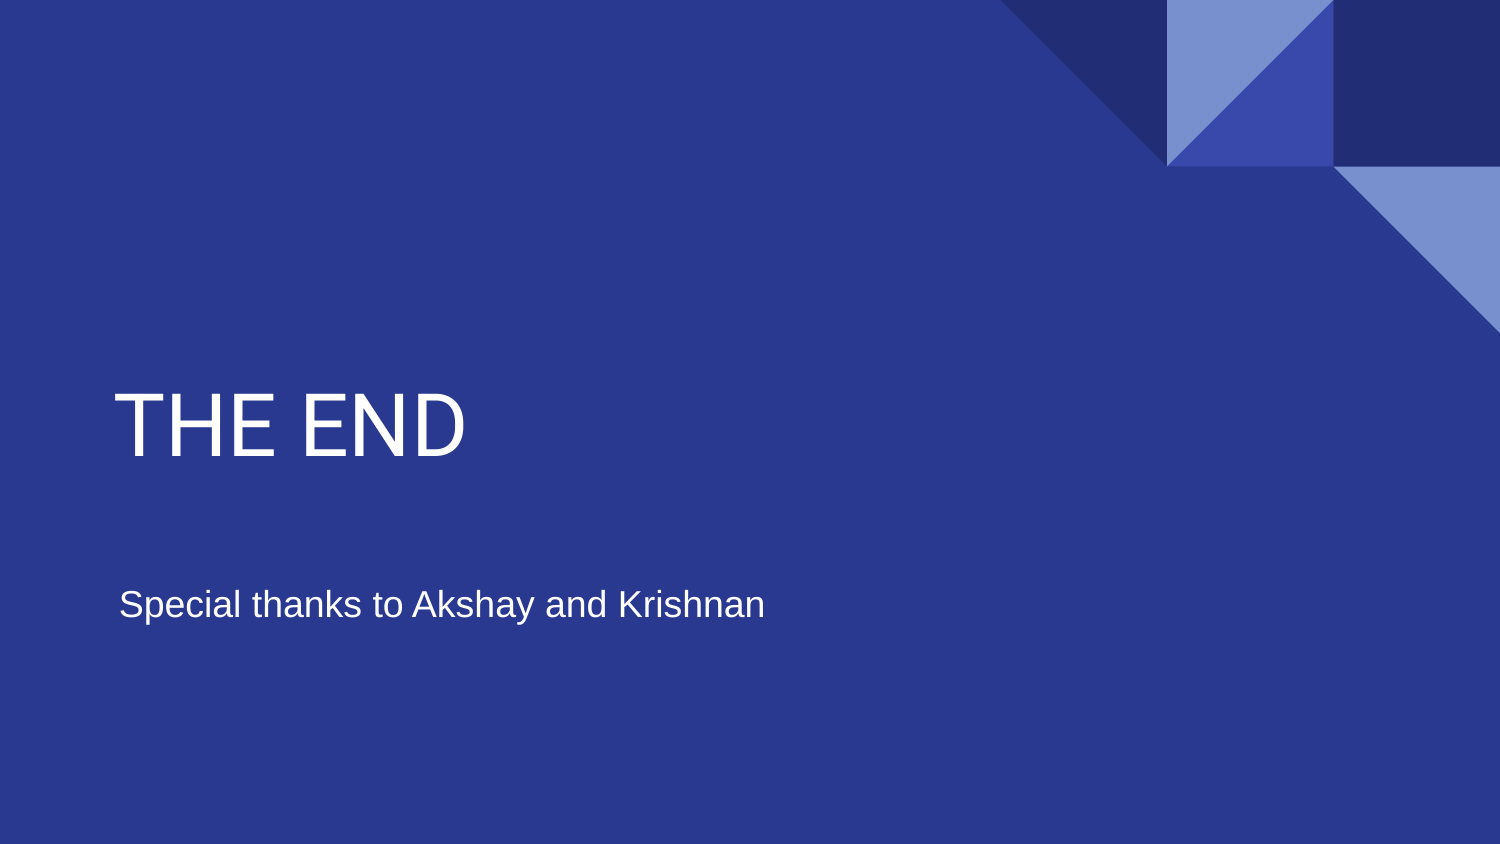

# THE END
Special thanks to Akshay and Krishnan